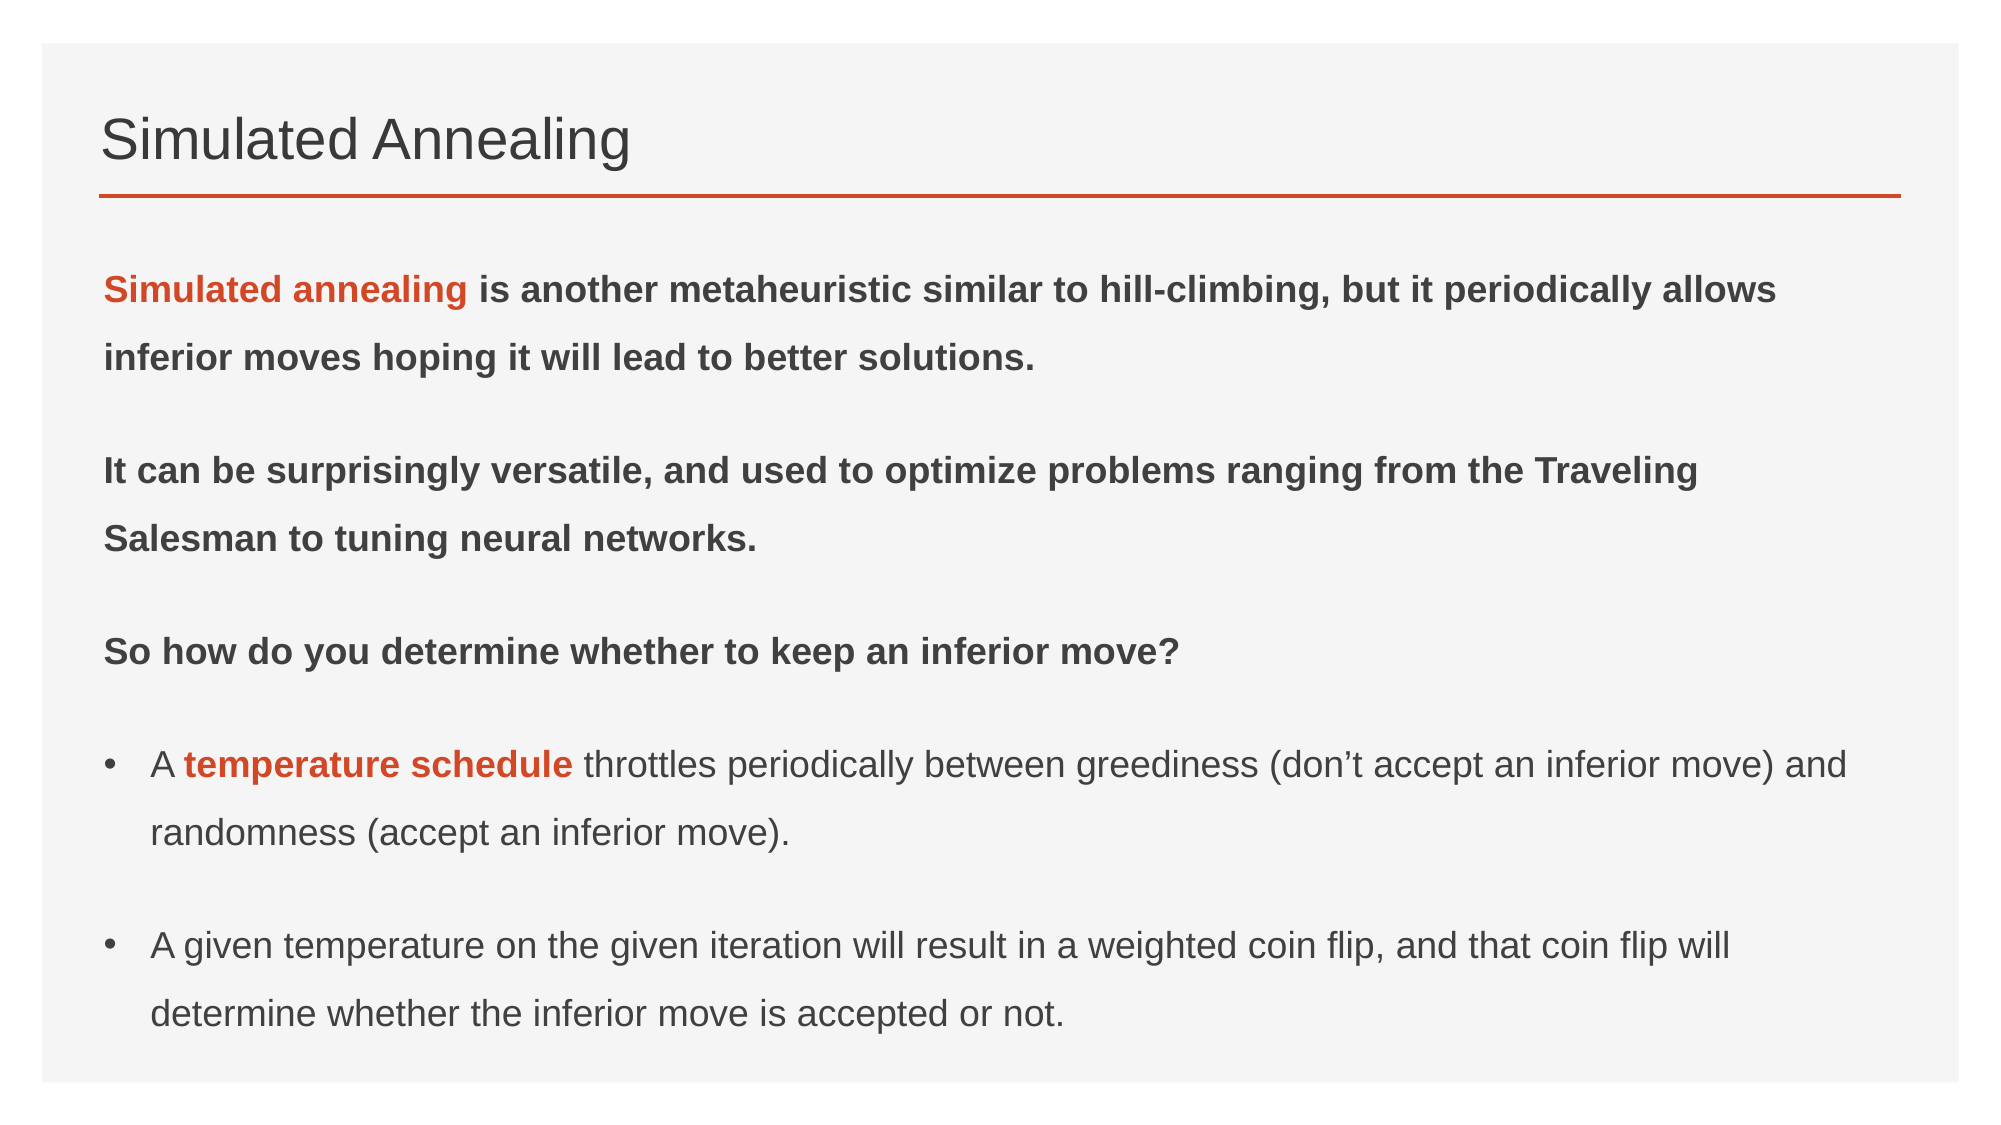

# Simulated Annealing
Simulated annealing is another metaheuristic similar to hill-climbing, but it periodically allows inferior moves hoping it will lead to better solutions.
It can be surprisingly versatile, and used to optimize problems ranging from the Traveling Salesman to tuning neural networks.
So how do you determine whether to keep an inferior move?
A temperature schedule throttles periodically between greediness (don’t accept an inferior move) and randomness (accept an inferior move).
A given temperature on the given iteration will result in a weighted coin flip, and that coin flip will determine whether the inferior move is accepted or not.